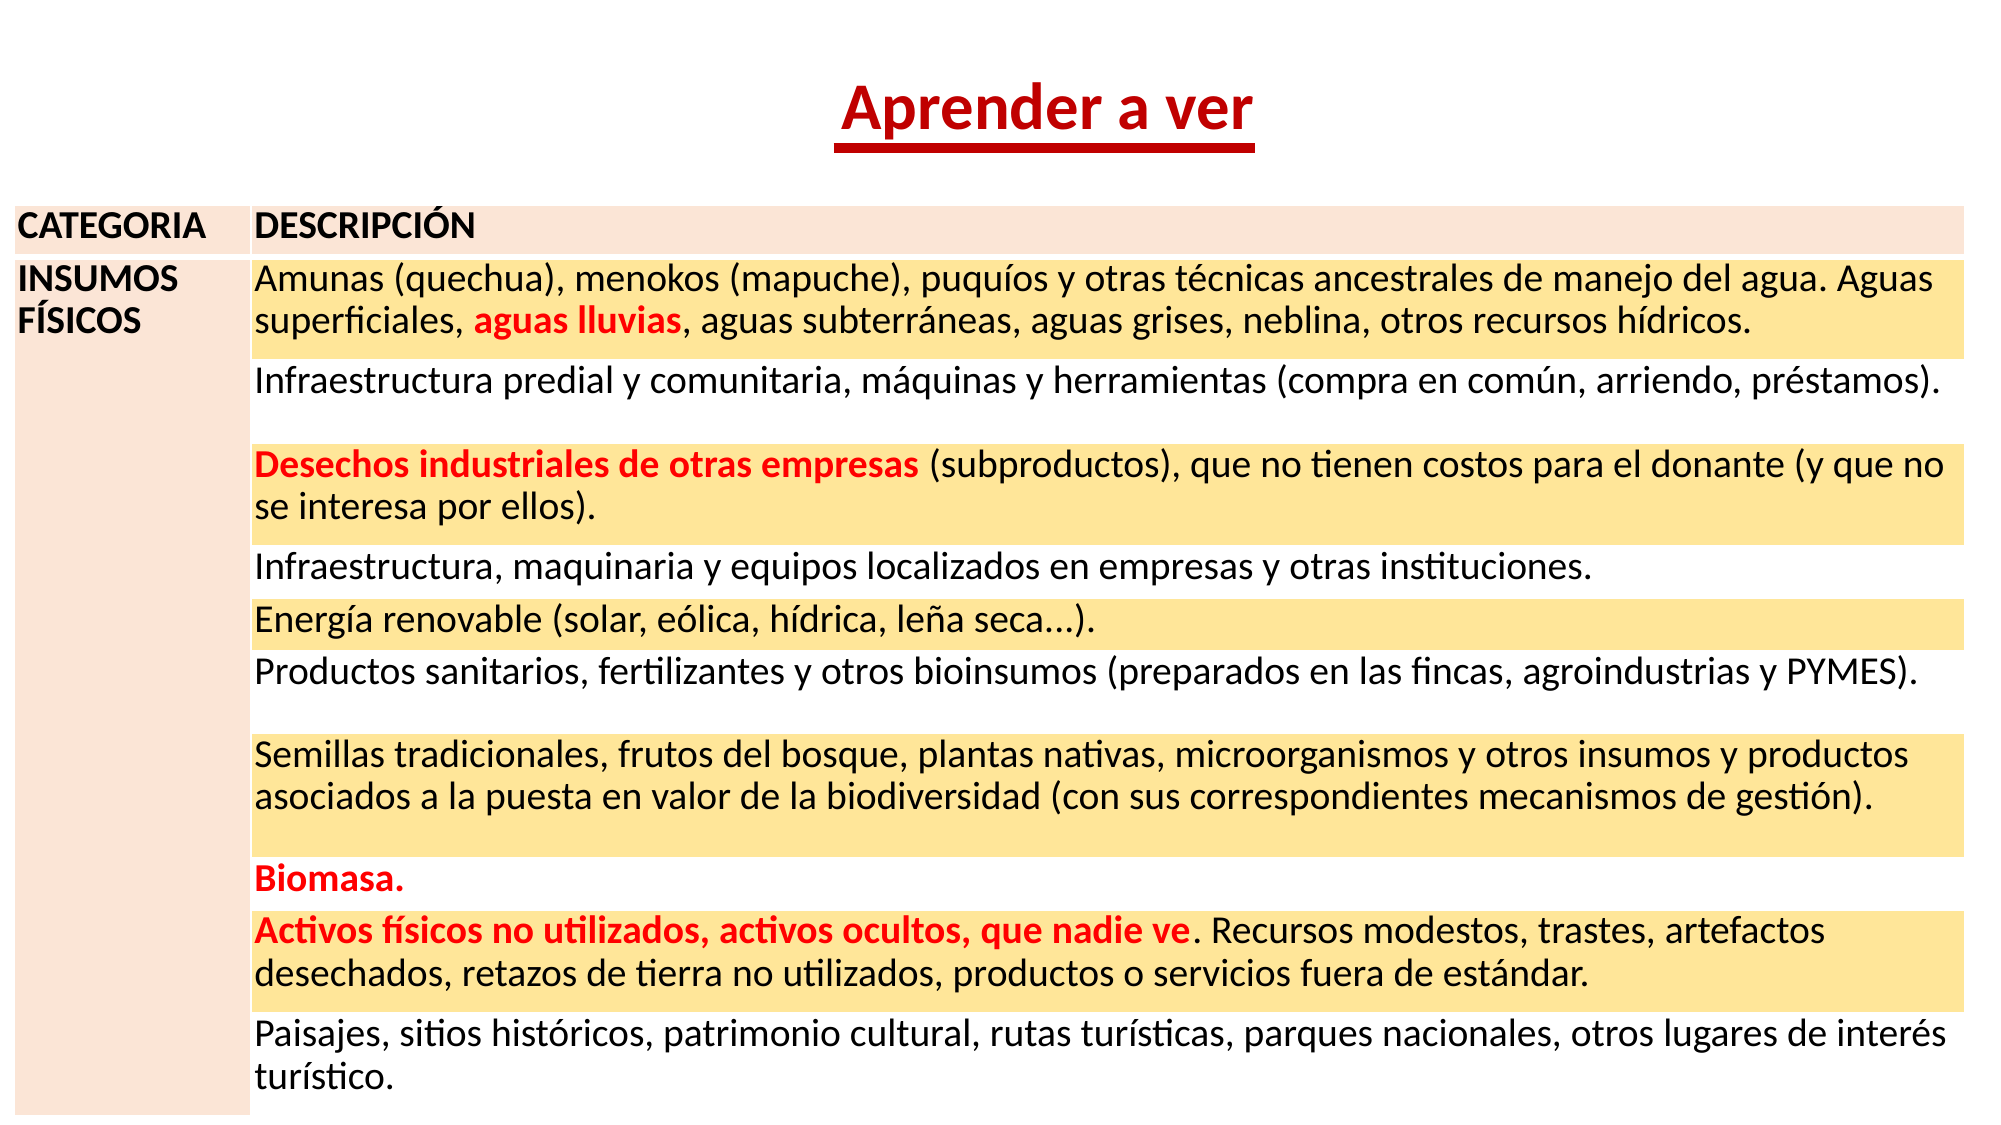

Aprender a ver
| CATEGORIA | DESCRIPCIÓN |
| --- | --- |
| INSUMOS FÍSICOS | Amunas (quechua), menokos (mapuche), puquíos y otras técnicas ancestrales de manejo del agua. Aguas superficiales, aguas lluvias, aguas subterráneas, aguas grises, neblina, otros recursos hídricos. |
|  | Infraestructura predial y comunitaria, máquinas y herramientas (compra en común, arriendo, préstamos). |
|  | Desechos industriales de otras empresas (subproductos), que no tienen costos para el donante (y que no se interesa por ellos). |
|  | Infraestructura, maquinaria y equipos localizados en empresas y otras instituciones. |
|  | Energía renovable (solar, eólica, hídrica, leña seca...). |
|  | Productos sanitarios, fertilizantes y otros bioinsumos (preparados en las fincas, agroindustrias y PYMES). |
|  | Semillas tradicionales, frutos del bosque, plantas nativas, microorganismos y otros insumos y productos asociados a la puesta en valor de la biodiversidad (con sus correspondientes mecanismos de gestión). |
|  | Biomasa. |
|  | Activos físicos no utilizados, activos ocultos, que nadie ve. Recursos modestos, trastes, artefactos desechados, retazos de tierra no utilizados, productos o servicios fuera de estándar. |
|  | Paisajes, sitios históricos, patrimonio cultural, rutas turísticas, parques nacionales, otros lugares de interés turístico. |